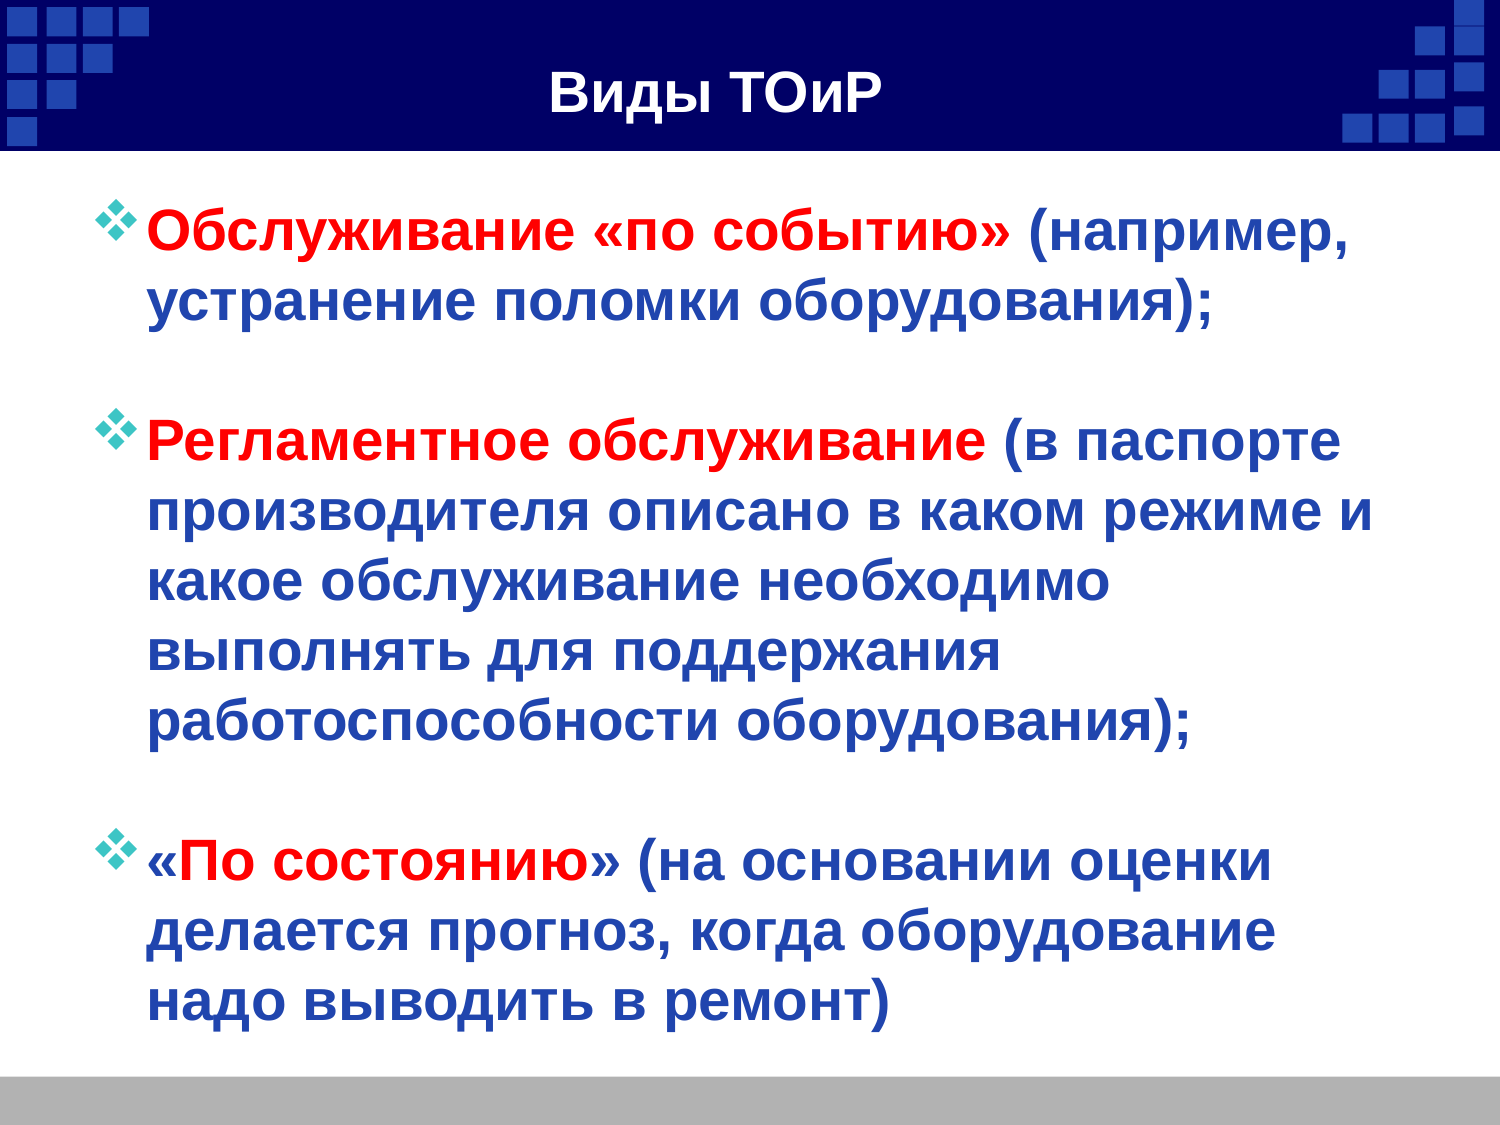

# Виды ТОиР
Обслуживание «по событию» (например, устранение поломки оборудования);

Регламентное обслуживание (в паспорте производителя описано в каком режиме и какое обслуживание необходимо выполнять для поддержания работоспособности оборудования);

«По состоянию» (на основании оценки делается прогноз, когда оборудование   надо выводить в ремонт)